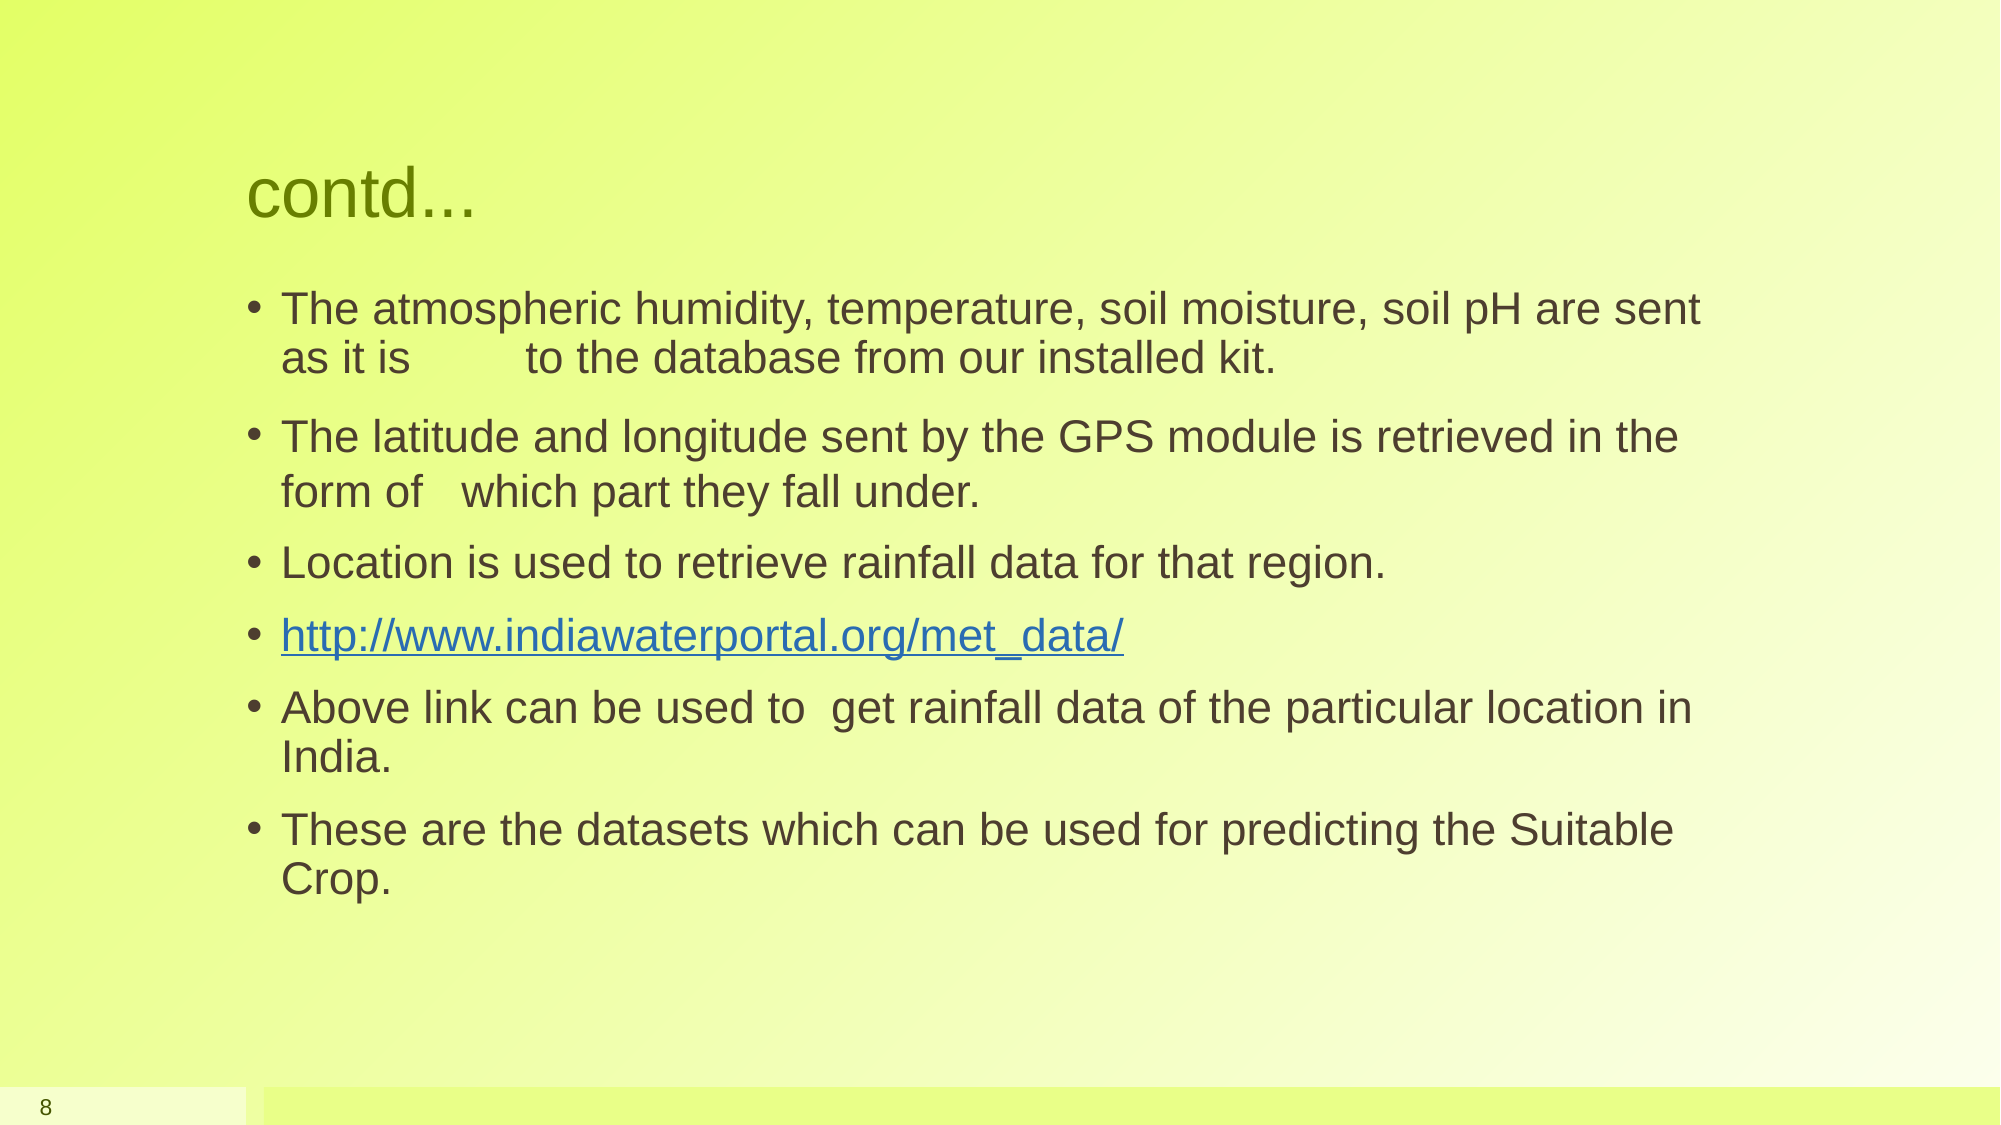

# contd...
The atmospheric humidity, temperature, soil moisture, soil pH are sent as it is         to the database from our installed kit.
The latitude and longitude sent by the GPS module is retrieved in the form of   which part they fall under.
Location is used to retrieve rainfall data for that region.
http://www.indiawaterportal.org/met_data/
Above link can be used to  get rainfall data of the particular location in India.
These are the datasets which can be used for predicting the Suitable Crop.
8